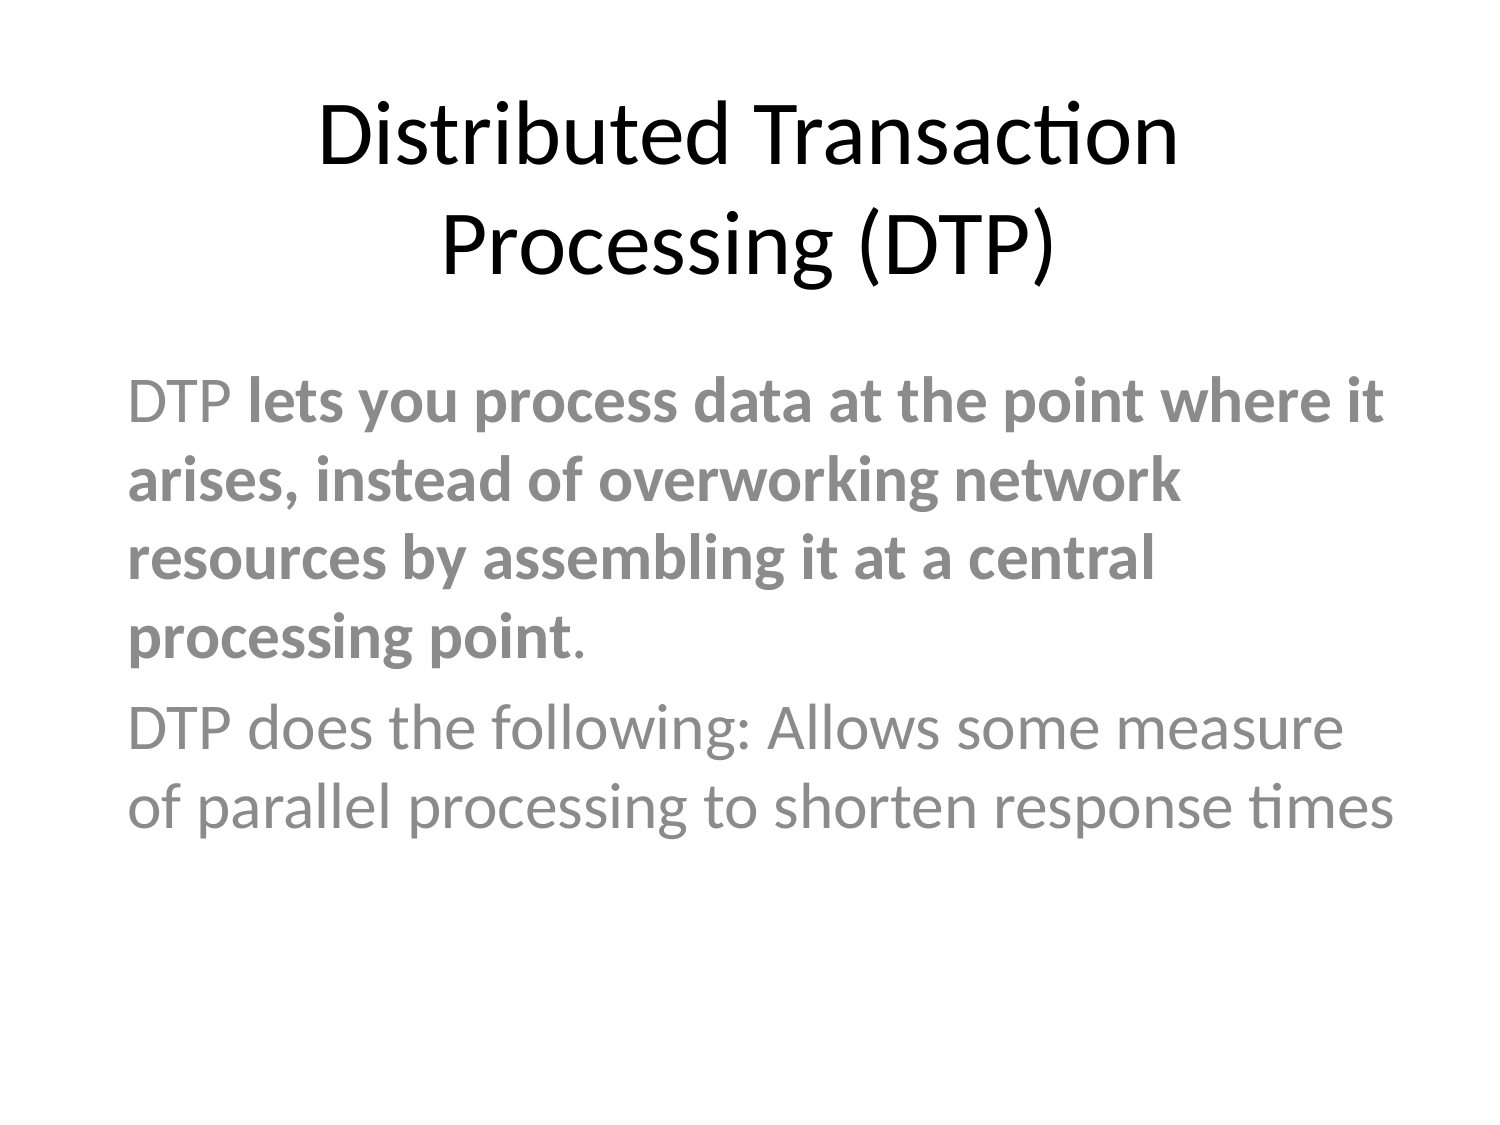

# Distributed Transaction Processing (DTP)
DTP lets you process data at the point where it arises, instead of overworking network resources by assembling it at a central processing point.
DTP does the following: Allows some measure of parallel processing to shorten response times